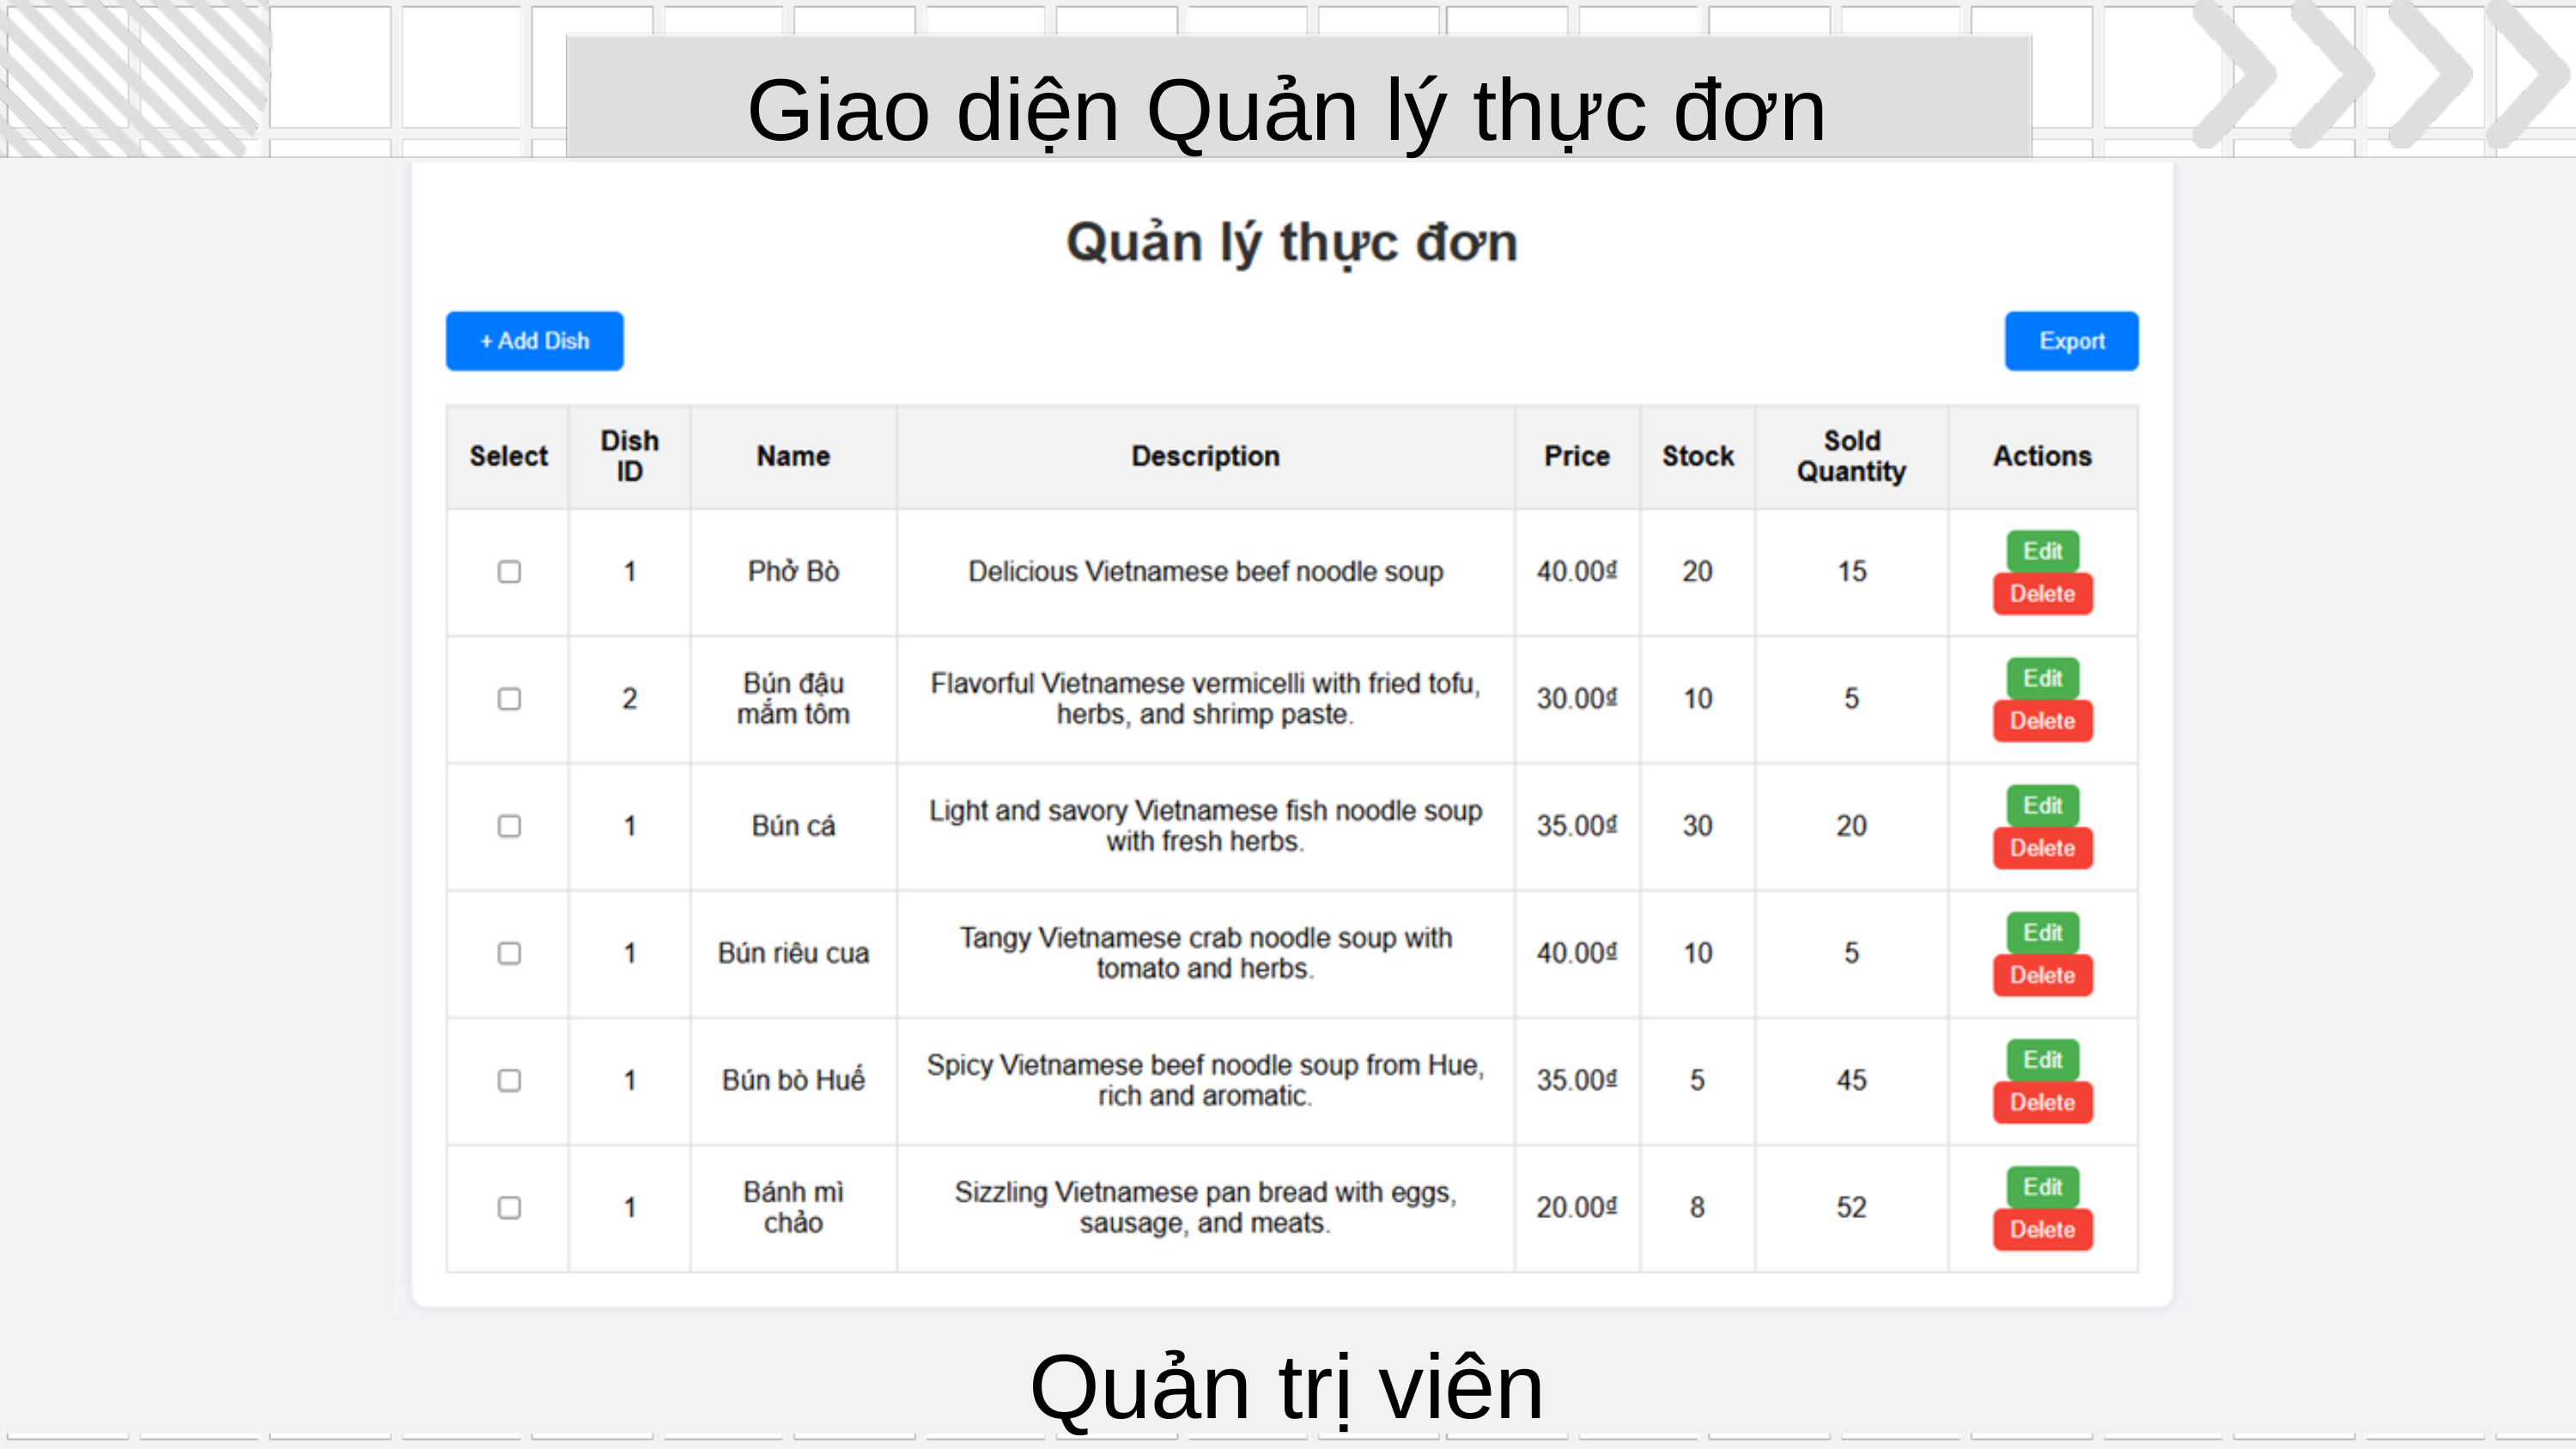

Giao diện Quản lý thực đơn

Quản trị viên